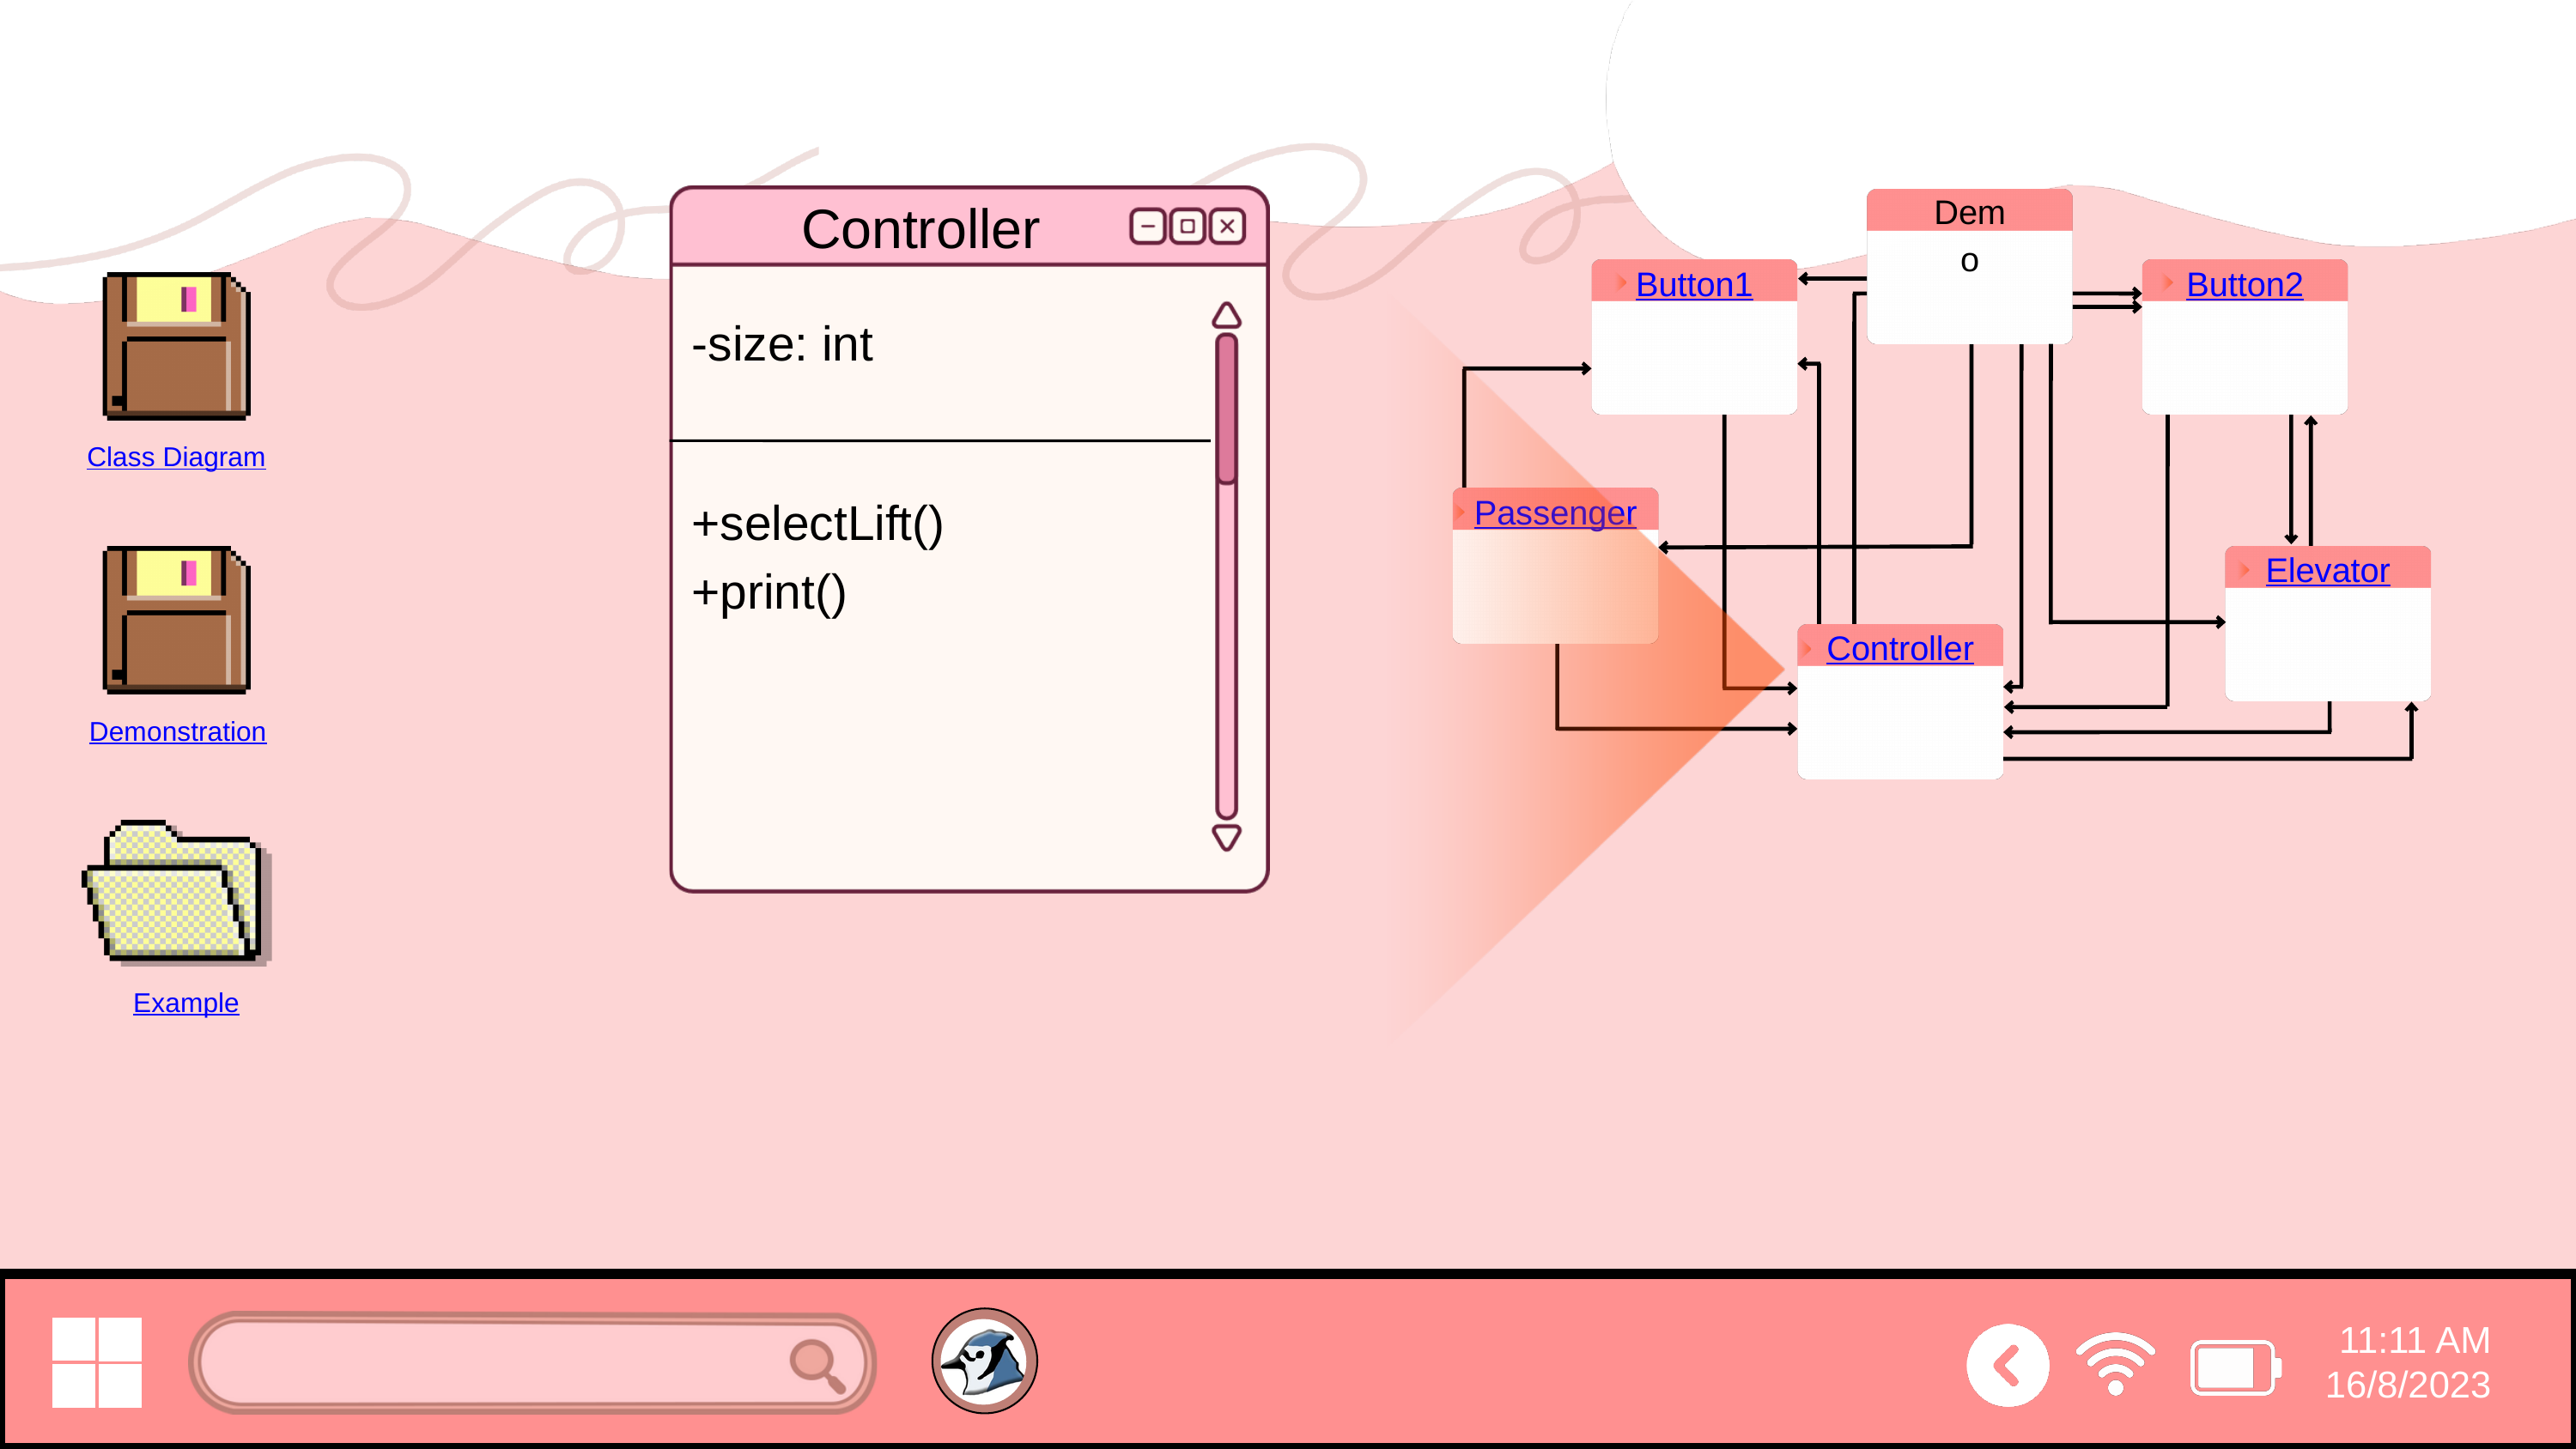

Controller

Demo

Button1
Button2

Passenger

Elevator

Controller

-size: int

Class Diagram

+selectLift()
+print()

Demonstration

Example

11:11 AM
16/8/2023